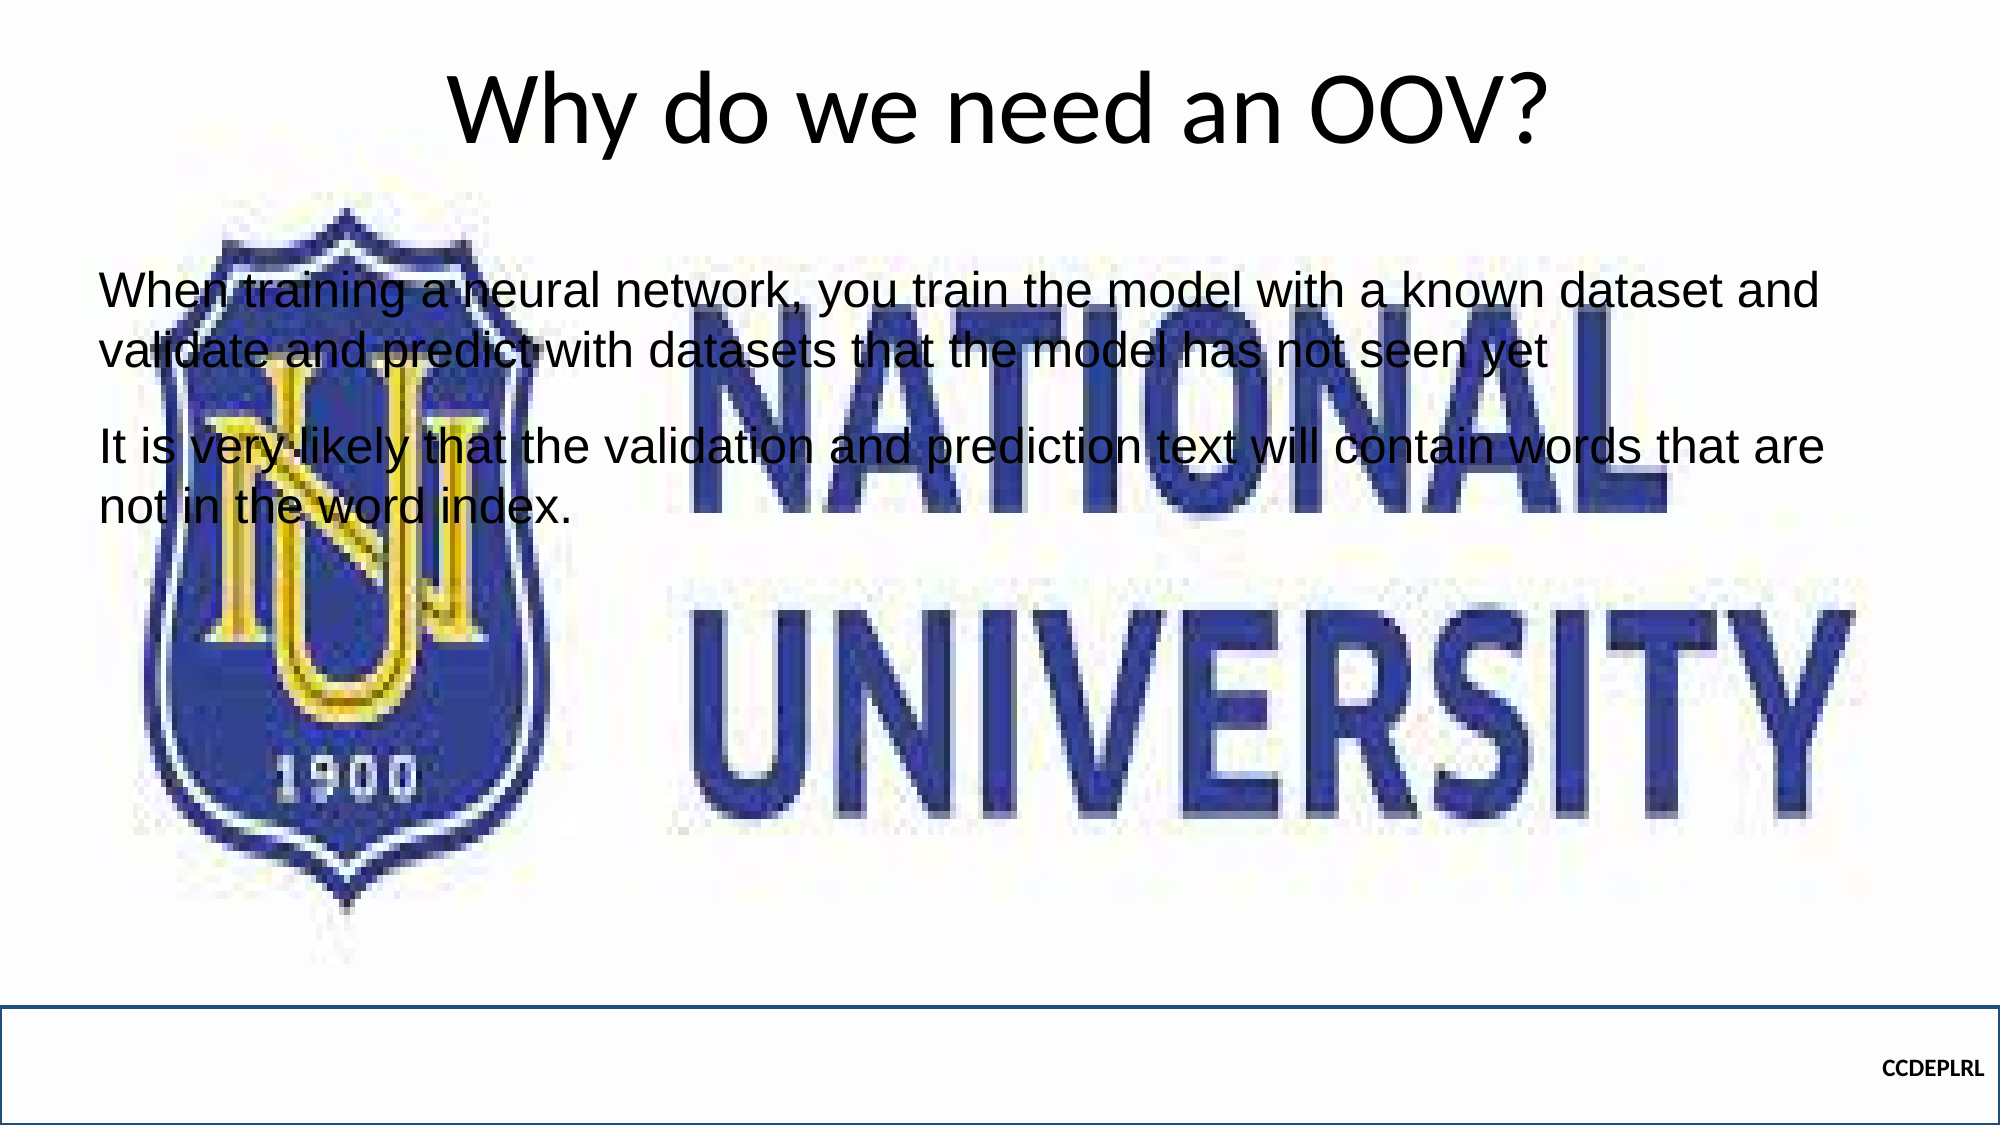

# Why do we need an OOV?

When training a neural network, you train the model with a known dataset and validate and predict with datasets that the model has not seen yet
It is very likely that the validation and prediction text will contain words that are not in the word index.
CCDEPLRL